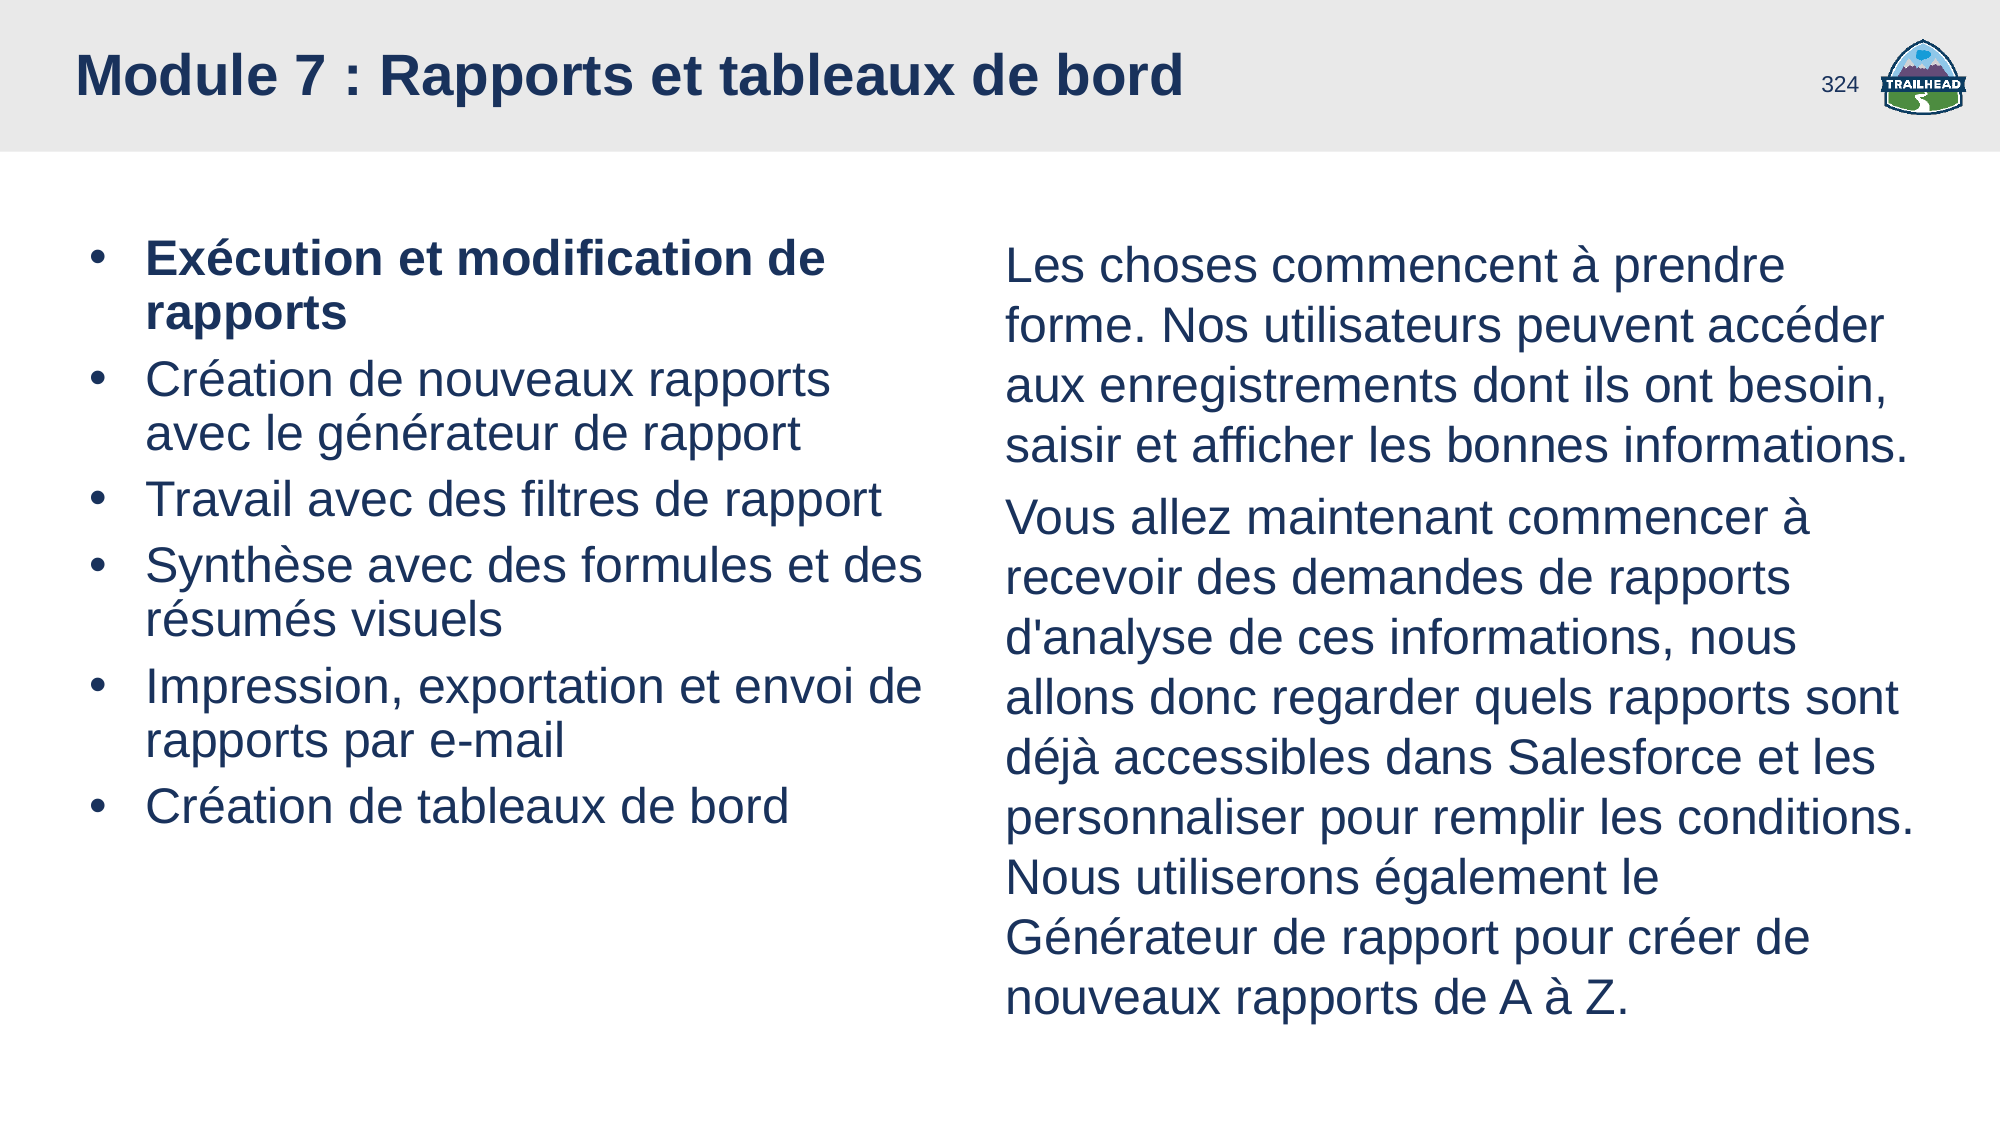

Module 7 : Rapports et tableaux de bord
324
Exécution et modification de rapports
Création de nouveaux rapports avec le générateur de rapport
Travail avec des filtres de rapport
Synthèse avec des formules et des résumés visuels
Impression, exportation et envoi de rapports par e-mail
Création de tableaux de bord
Les choses commencent à prendre forme. Nos utilisateurs peuvent accéder aux enregistrements dont ils ont besoin, saisir et afficher les bonnes informations.
Vous allez maintenant commencer à recevoir des demandes de rapports d'analyse de ces informations, nous allons donc regarder quels rapports sont déjà accessibles dans Salesforce et les personnaliser pour remplir les conditions. Nous utiliserons également le Générateur de rapport pour créer de nouveaux rapports de A à Z.